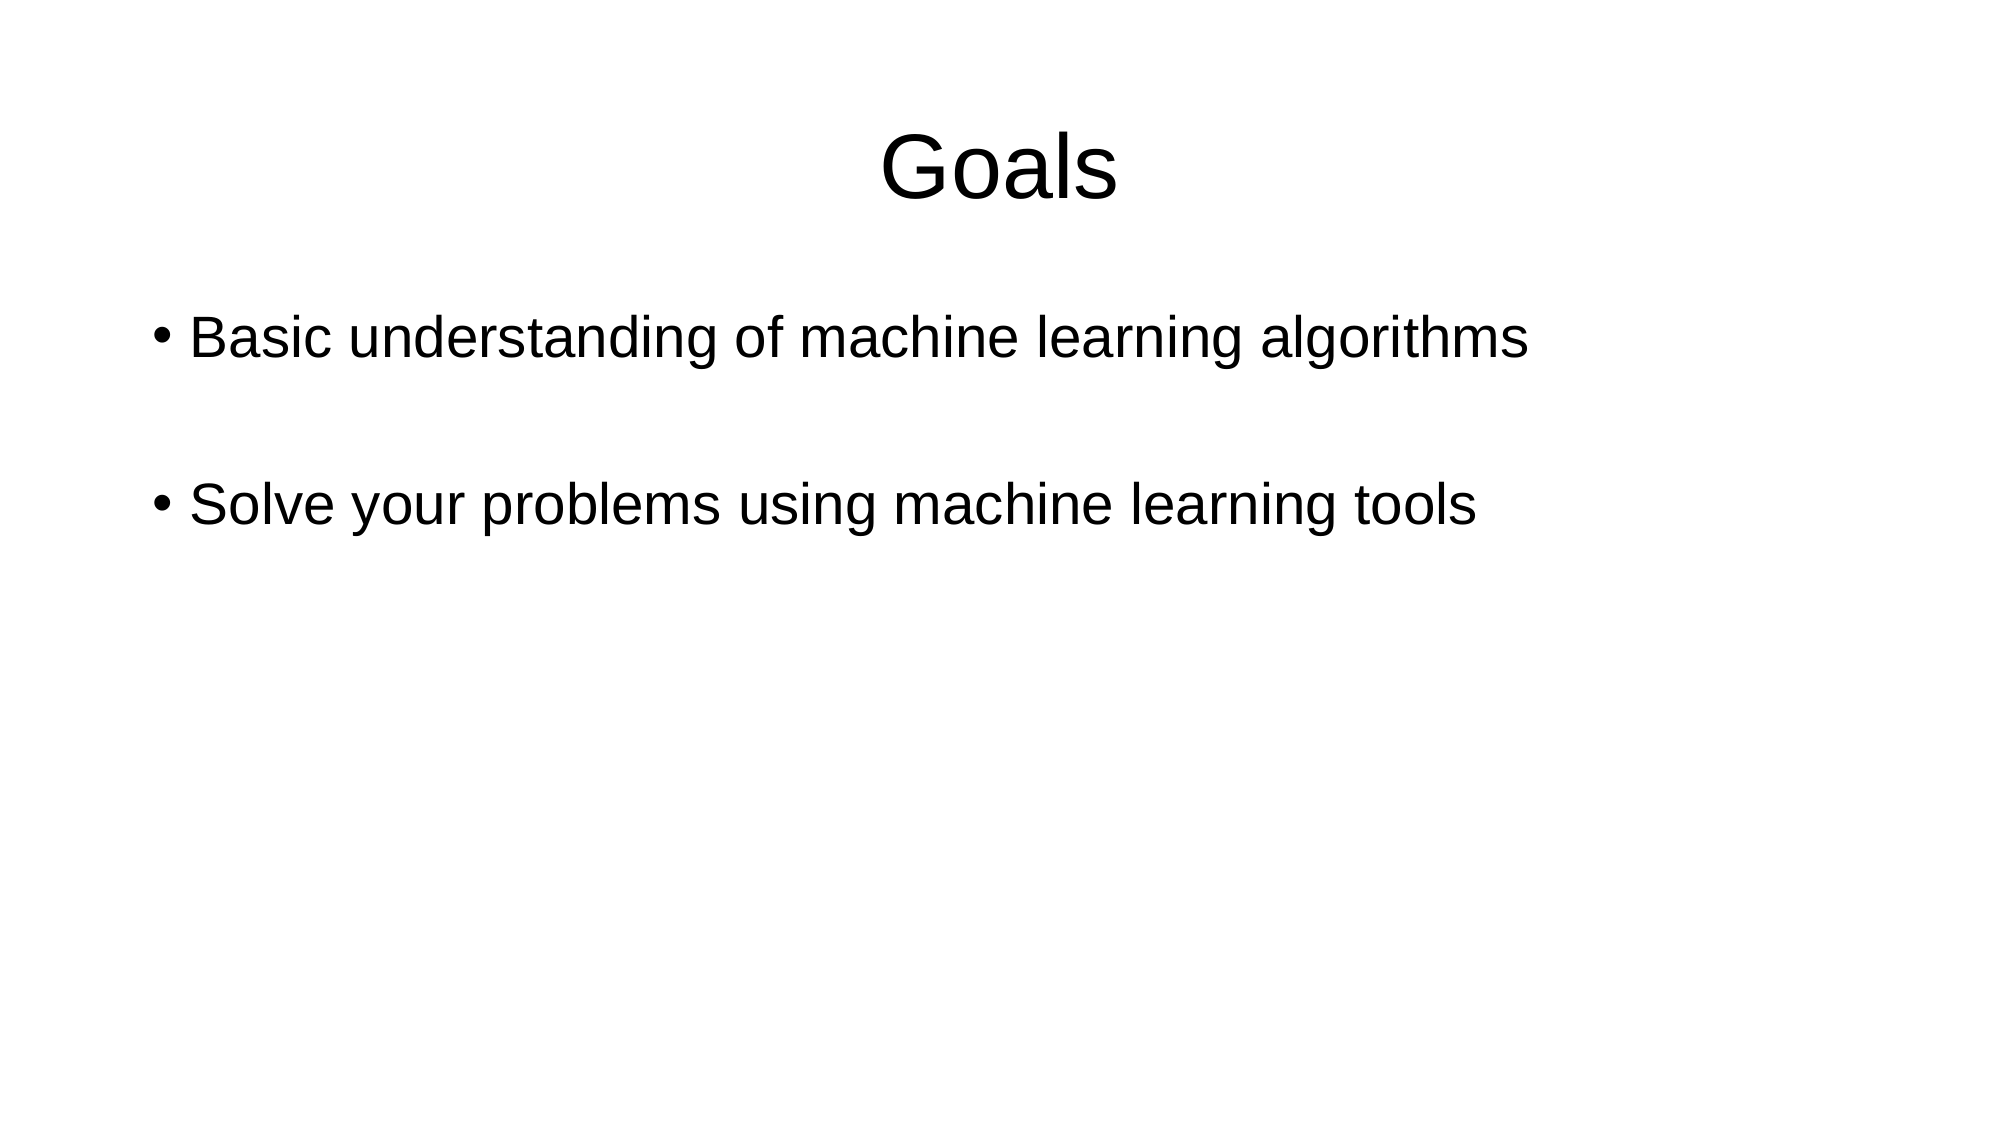

# Goals
Basic understanding of machine learning algorithms

Solve your problems using machine learning tools